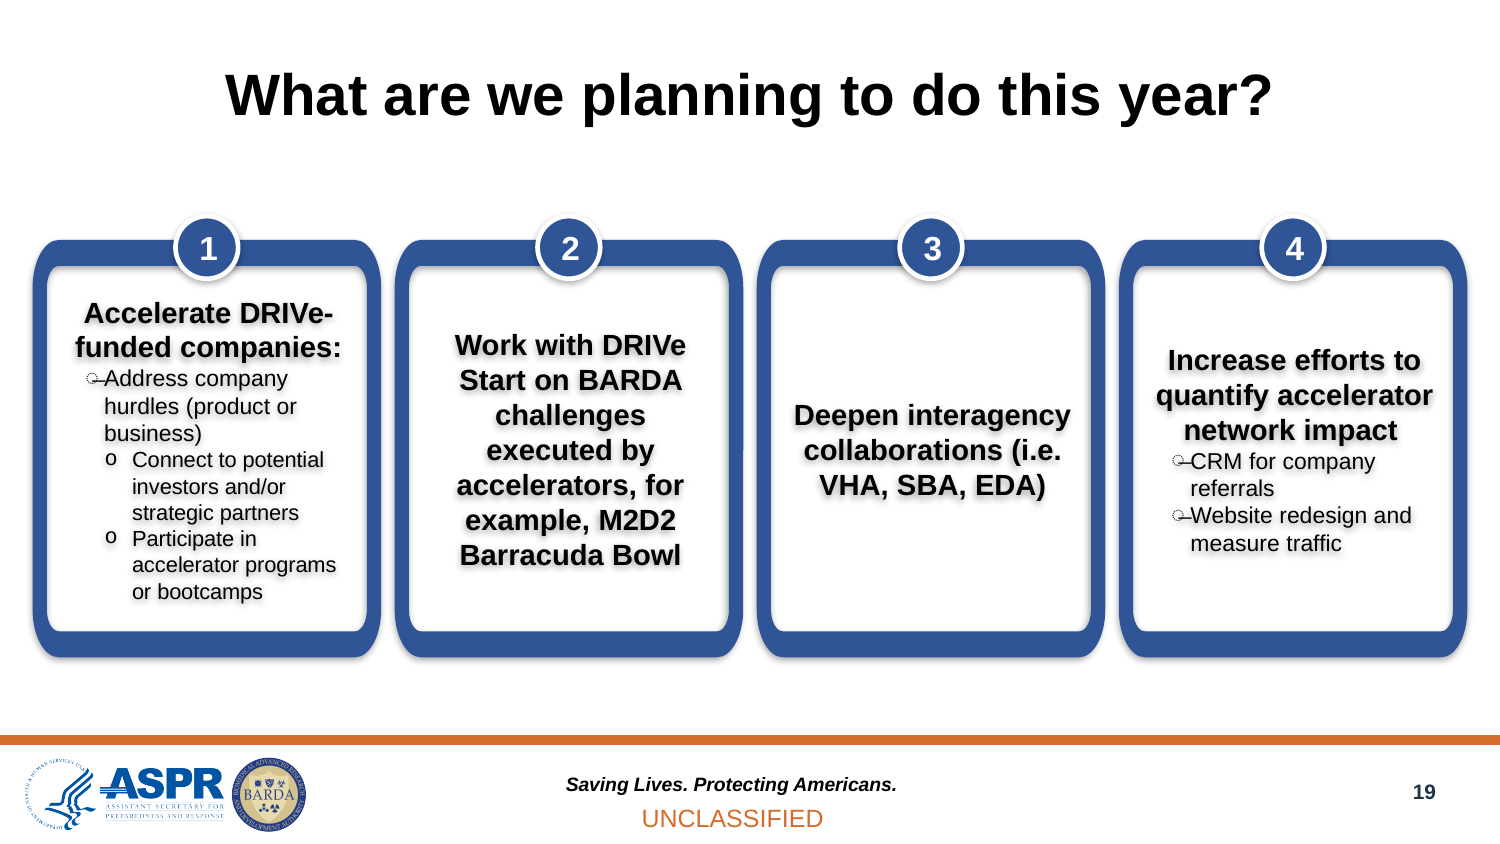

# What are we planning to do this year?
1
2
3
4
Accelerate DRIVe-funded companies:
Address company hurdles (product or business)
Connect to potential investors and/or strategic partners
Participate in accelerator programs or bootcamps
Work with DRIVe Start on BARDA challenges executed by accelerators, for example, M2D2 Barracuda Bowl
Deepen interagency collaborations (i.e. VHA, SBA, EDA)
Increase efforts to quantify accelerator network impact
CRM for company referrals
Website redesign and measure traffic